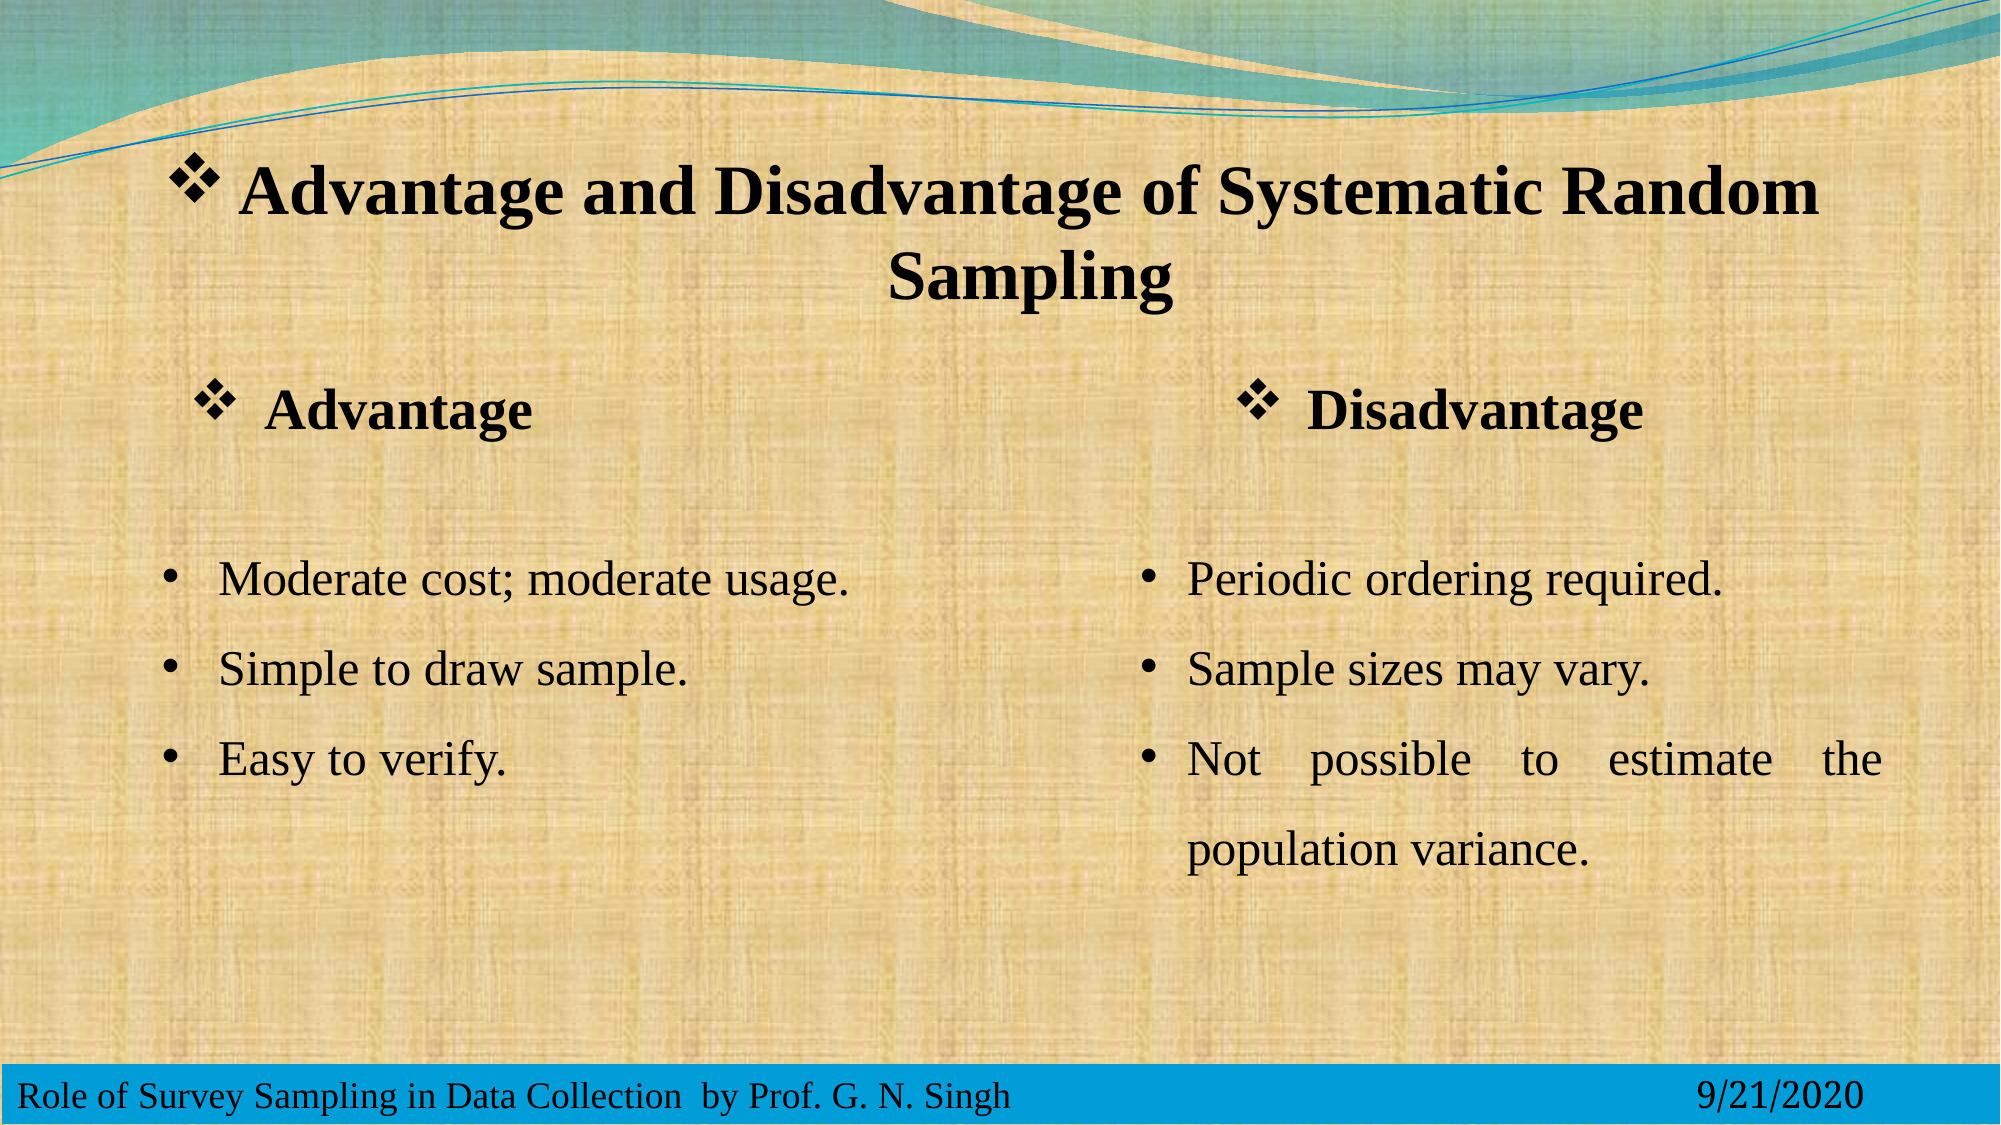

Advantage and Disadvantage of Systematic Random Sampling
Advantage
Disadvantage
Moderate cost; moderate usage.
Simple to draw sample.
Easy to verify.
Periodic ordering required.
Sample sizes may vary.
Not possible to estimate the population variance.

Role of Survey Sampling in Data Collection  by Prof. G. N. Singh
9/21/2020